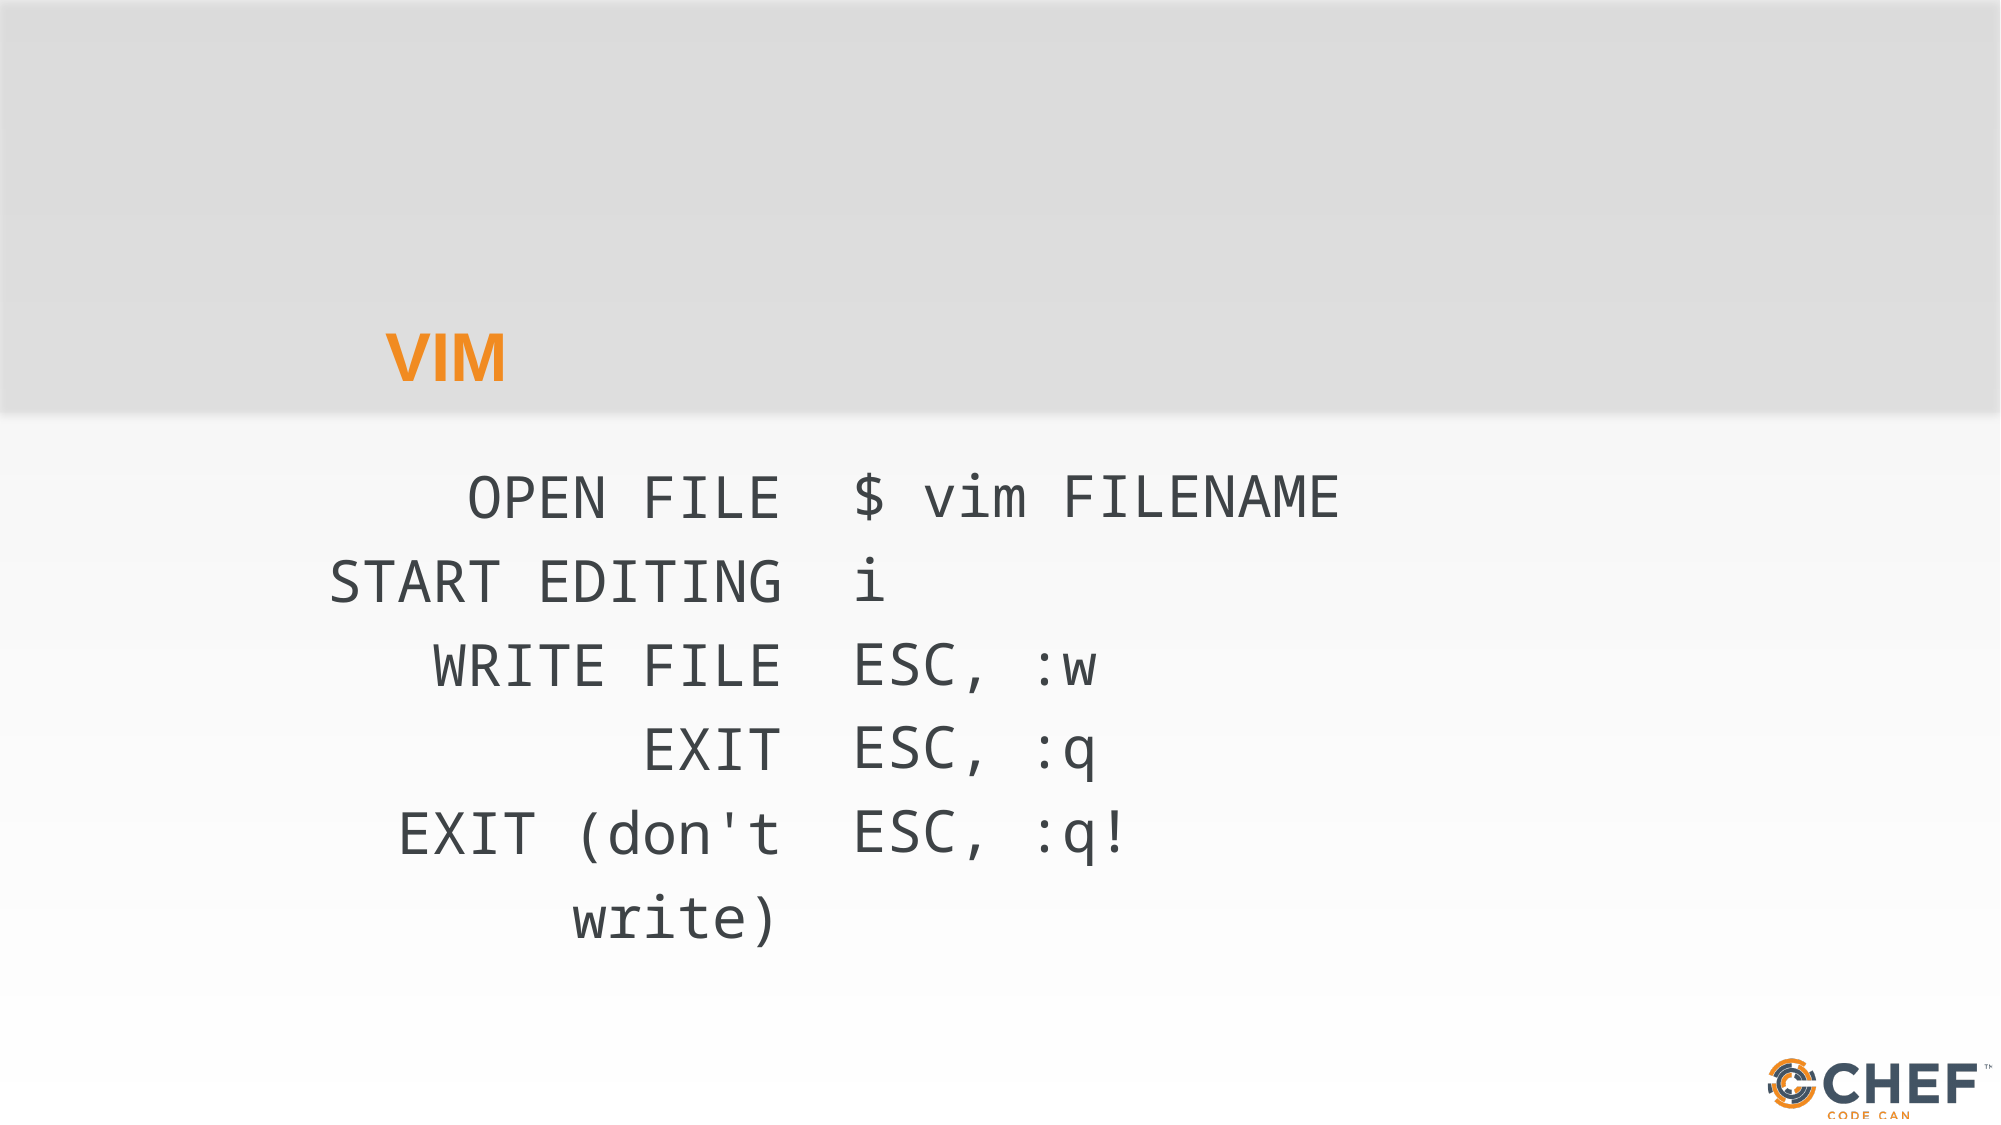

# VIM
$ vim FILENAME
i
ESC, :w
ESC, :q
ESC, :q!
OPEN FILE
START EDITING
WRITE FILE
EXIT
EXIT (don't write)